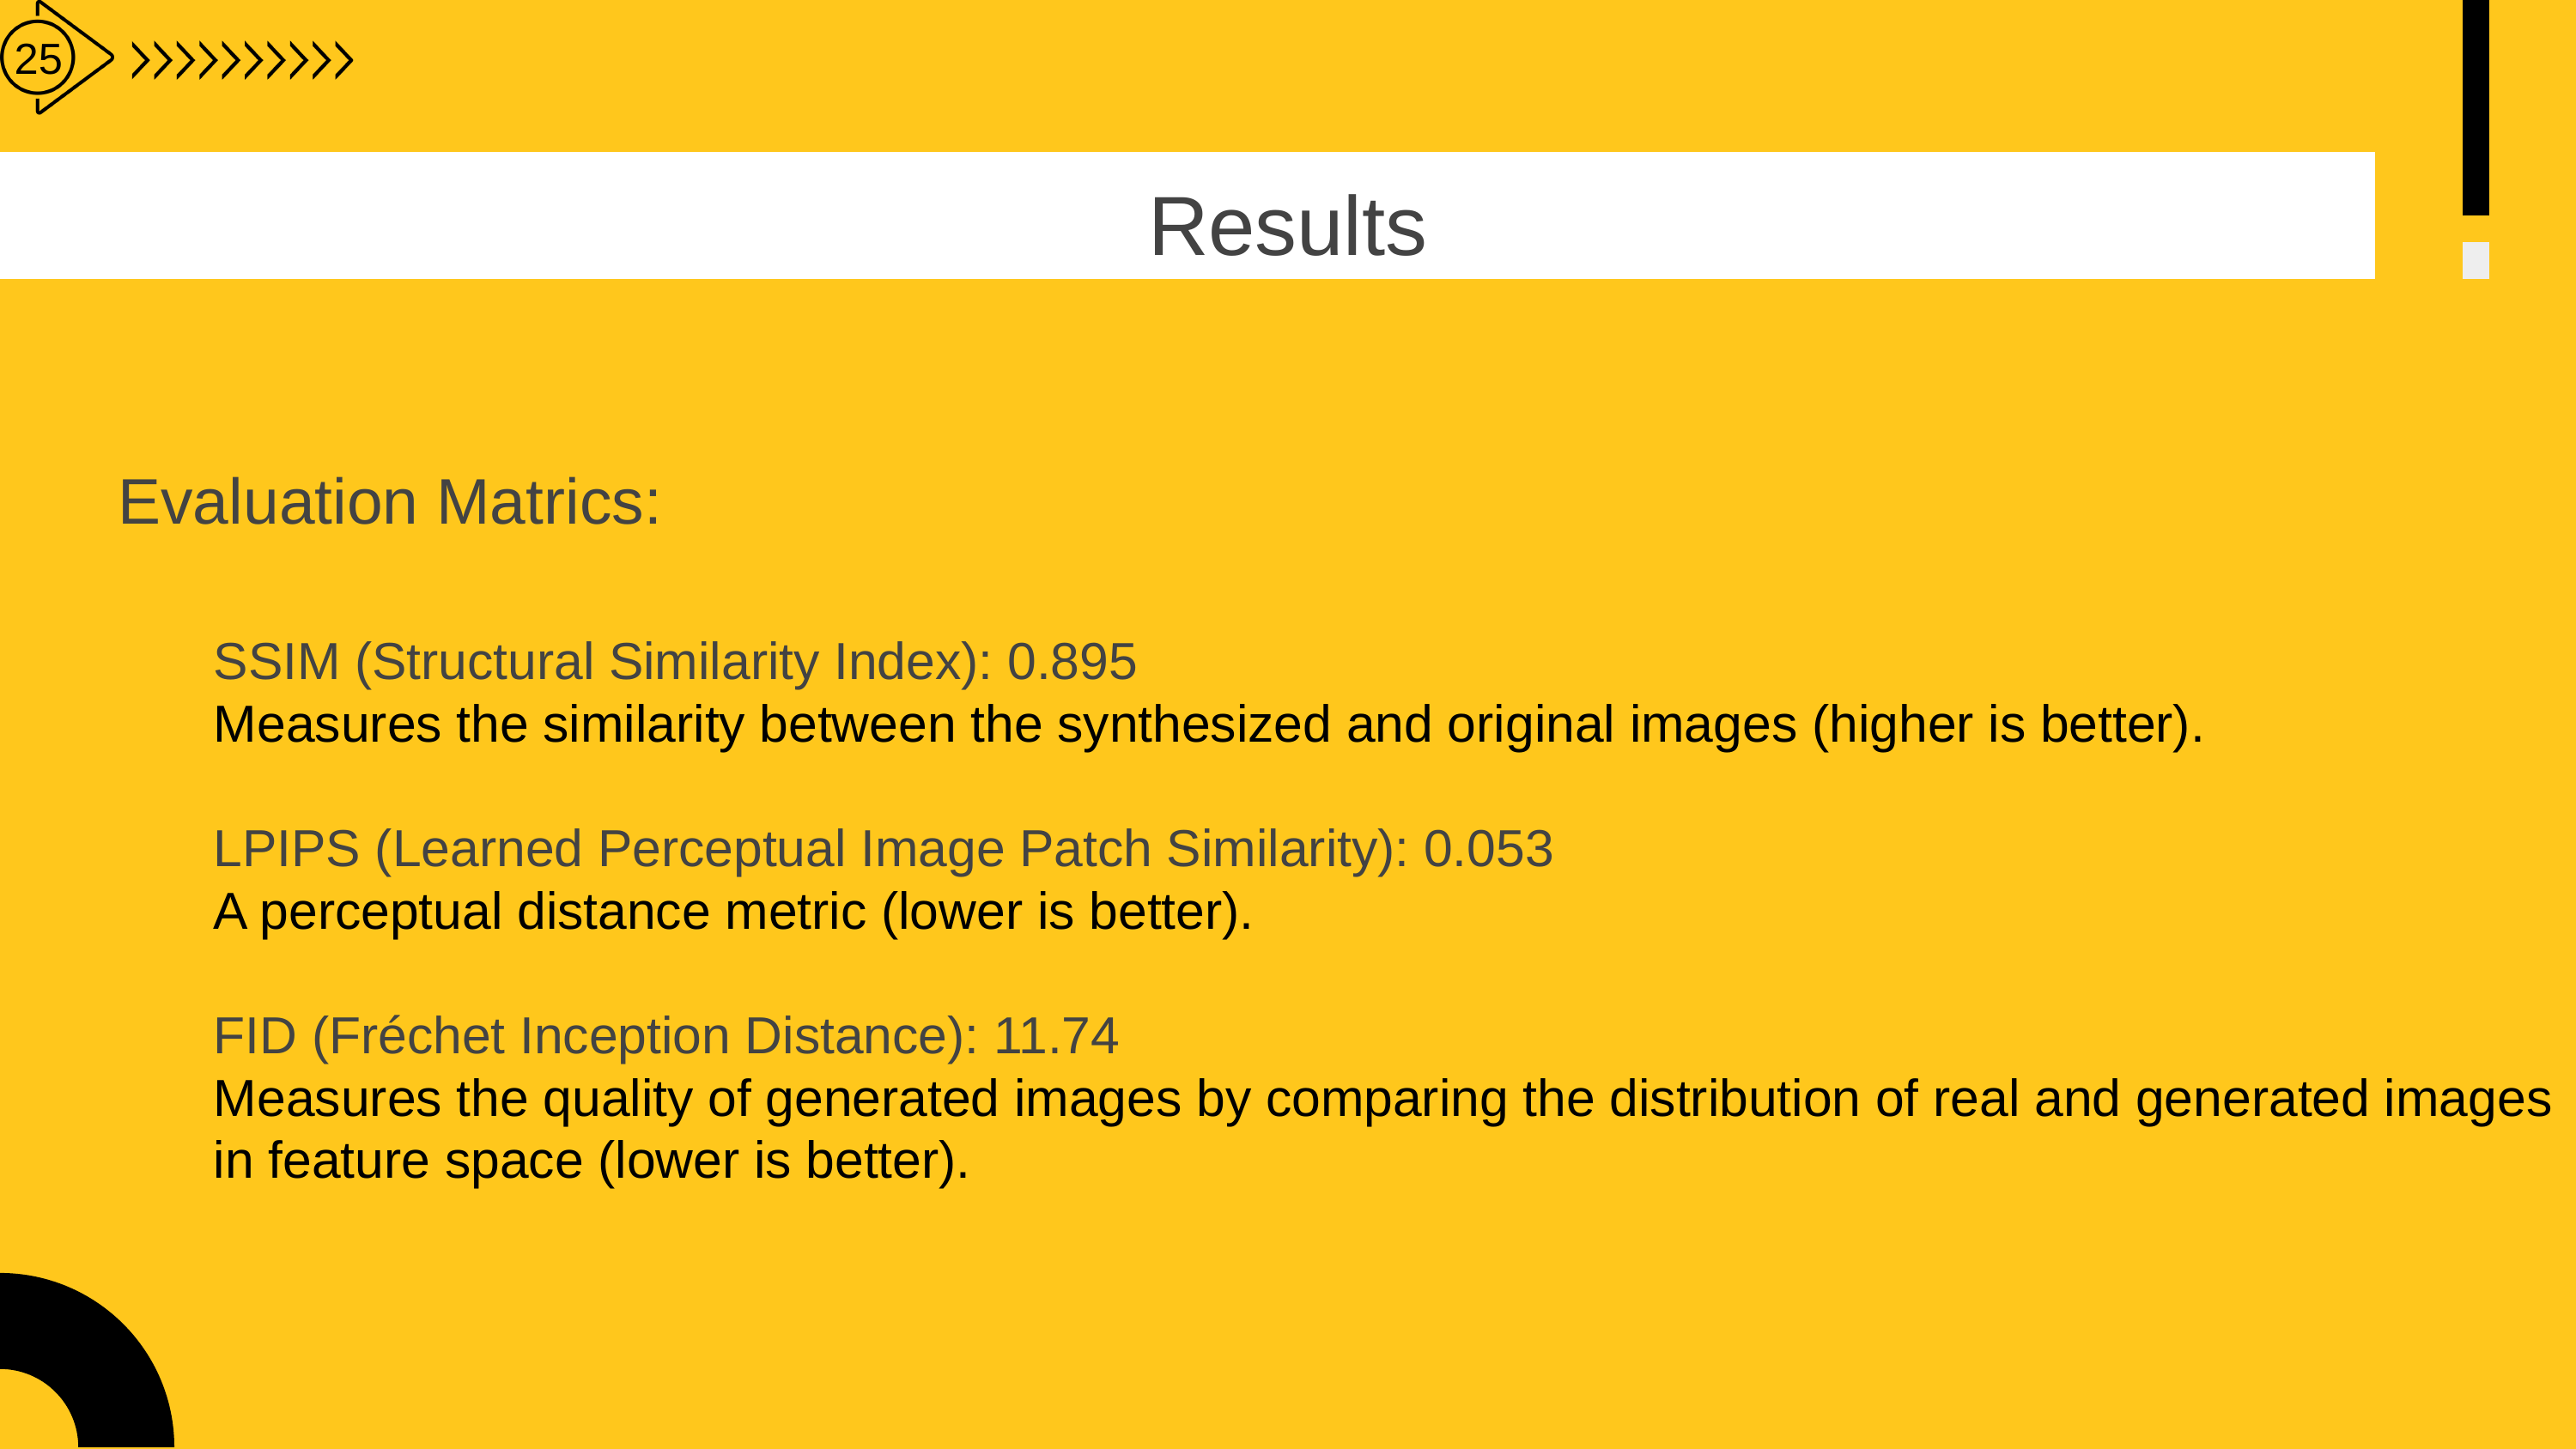

25

Results

Evaluation Matrics:
SSIM (Structural Similarity Index): 0.895
Measures the similarity between the synthesized and original images (higher is better).

LPIPS (Learned Perceptual Image Patch Similarity): 0.053
A perceptual distance metric (lower is better).

FID (Fréchet Inception Distance): 11.74
Measures the quality of generated images by comparing the distribution of real and generated images in feature space (lower is better).